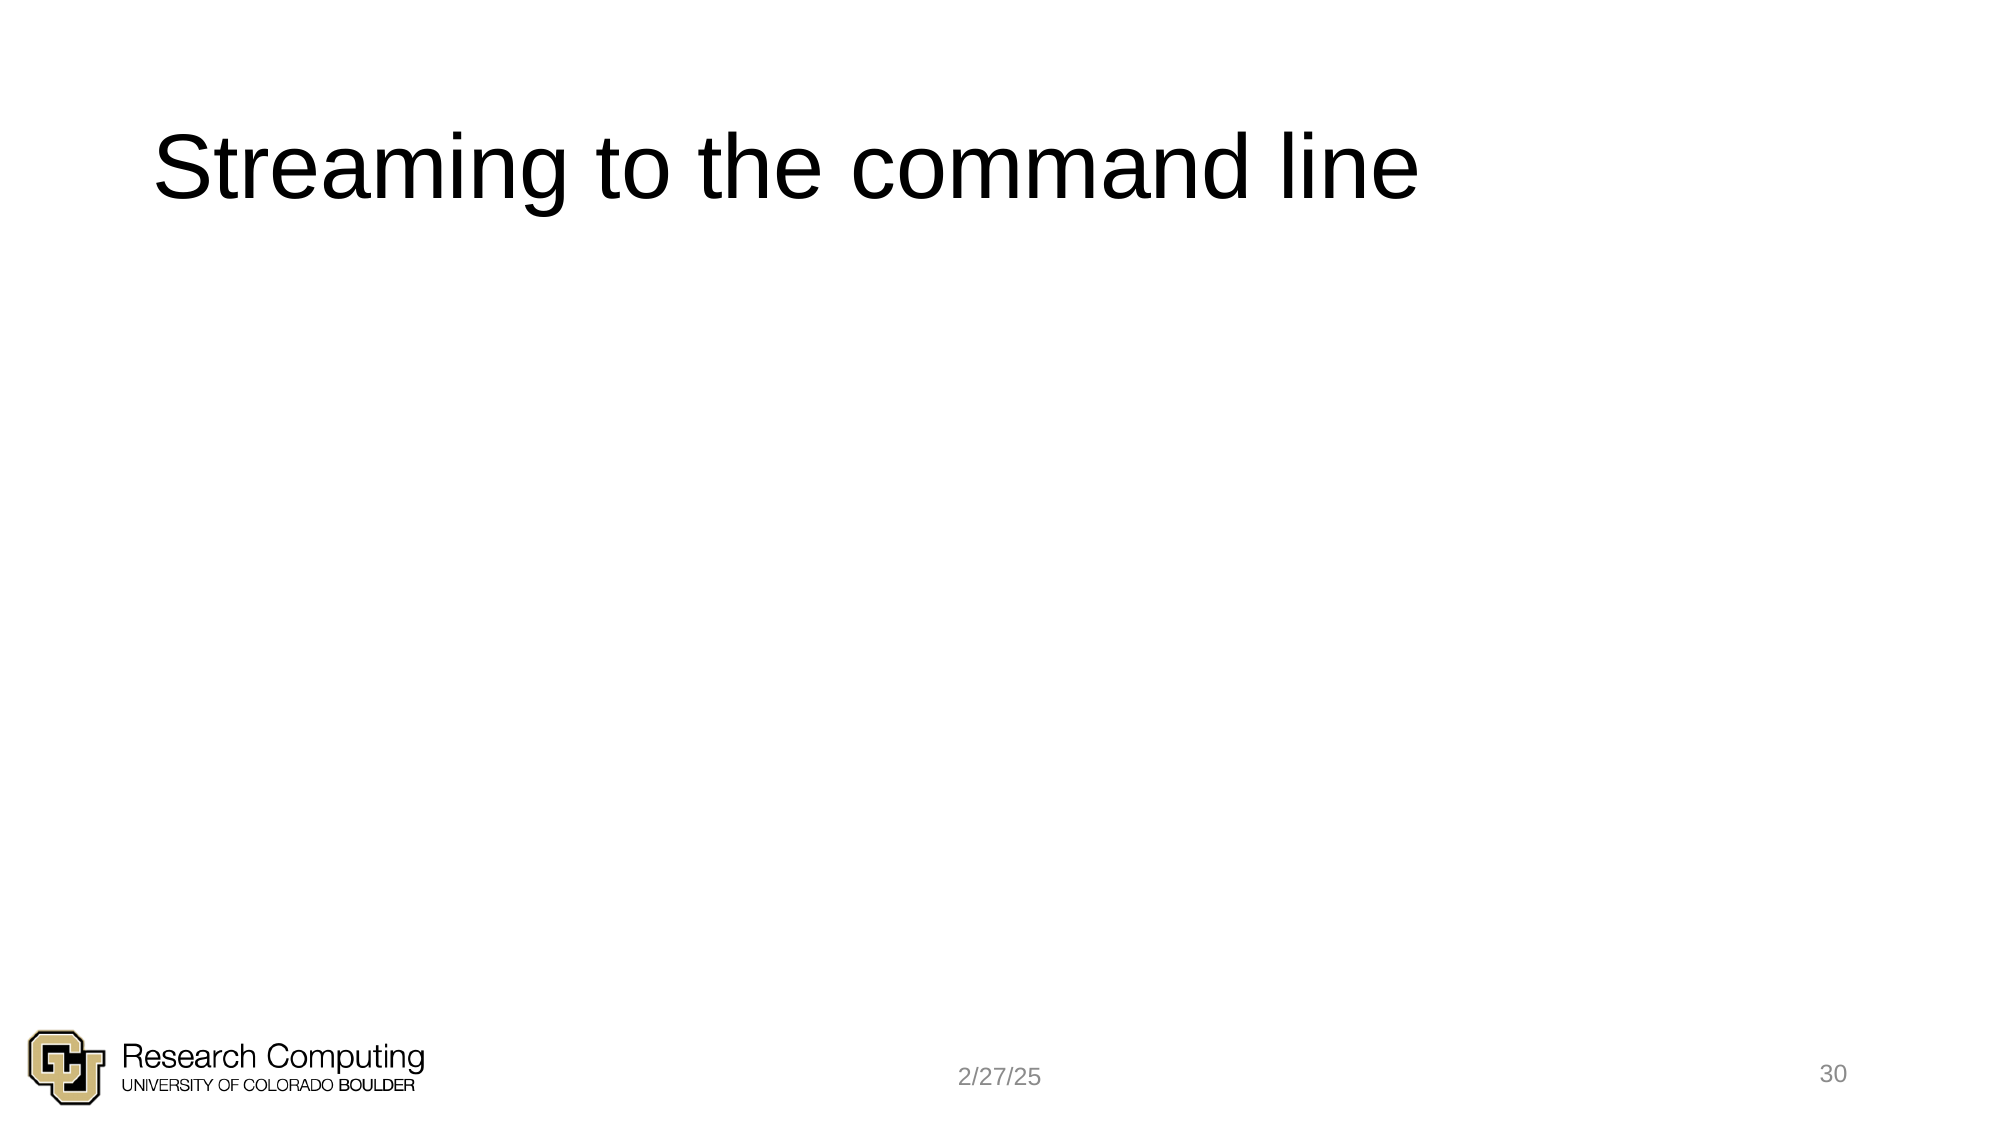

# Streaming to the command line

30
2/27/25